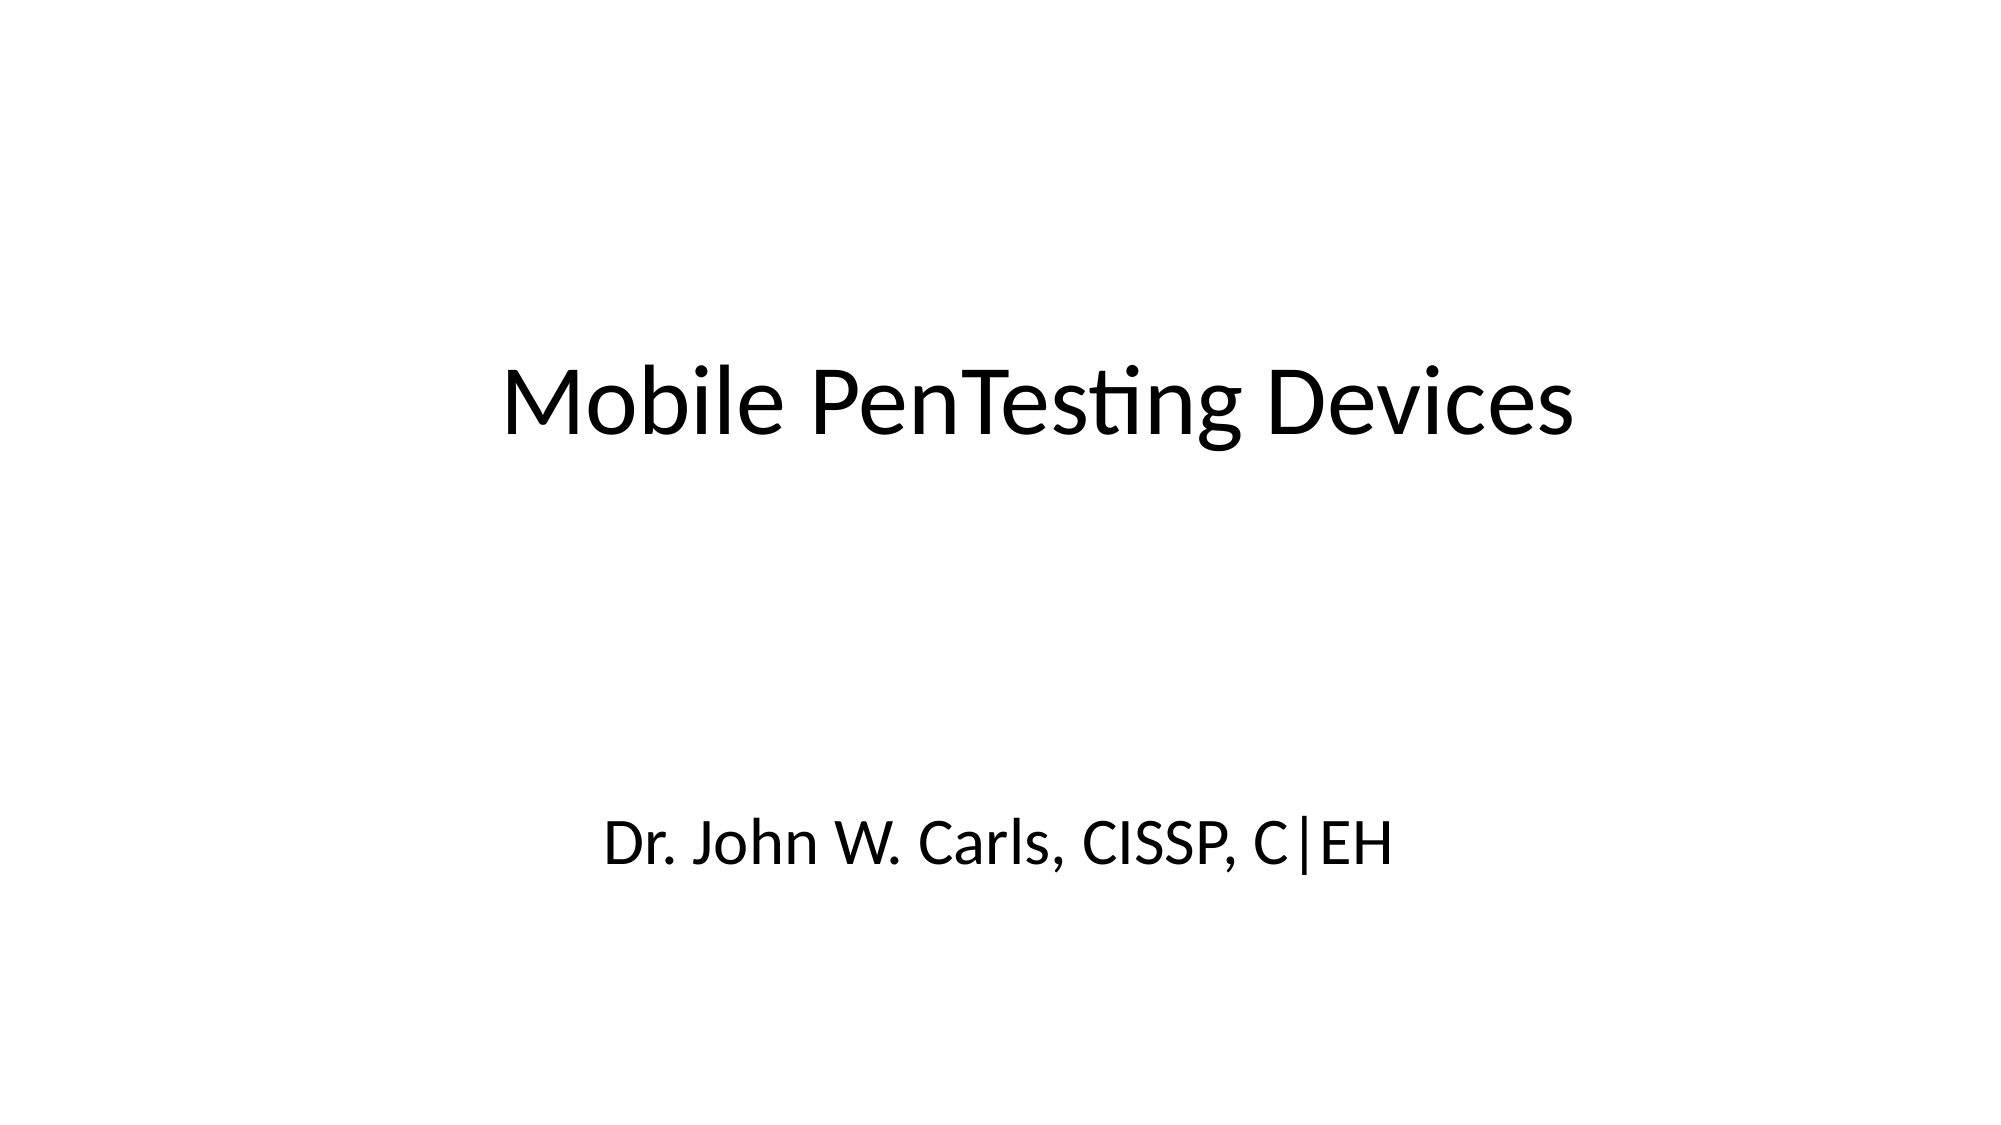

Mobile PenTesting Devices
Dr. John W. Carls, CISSP, C|EH